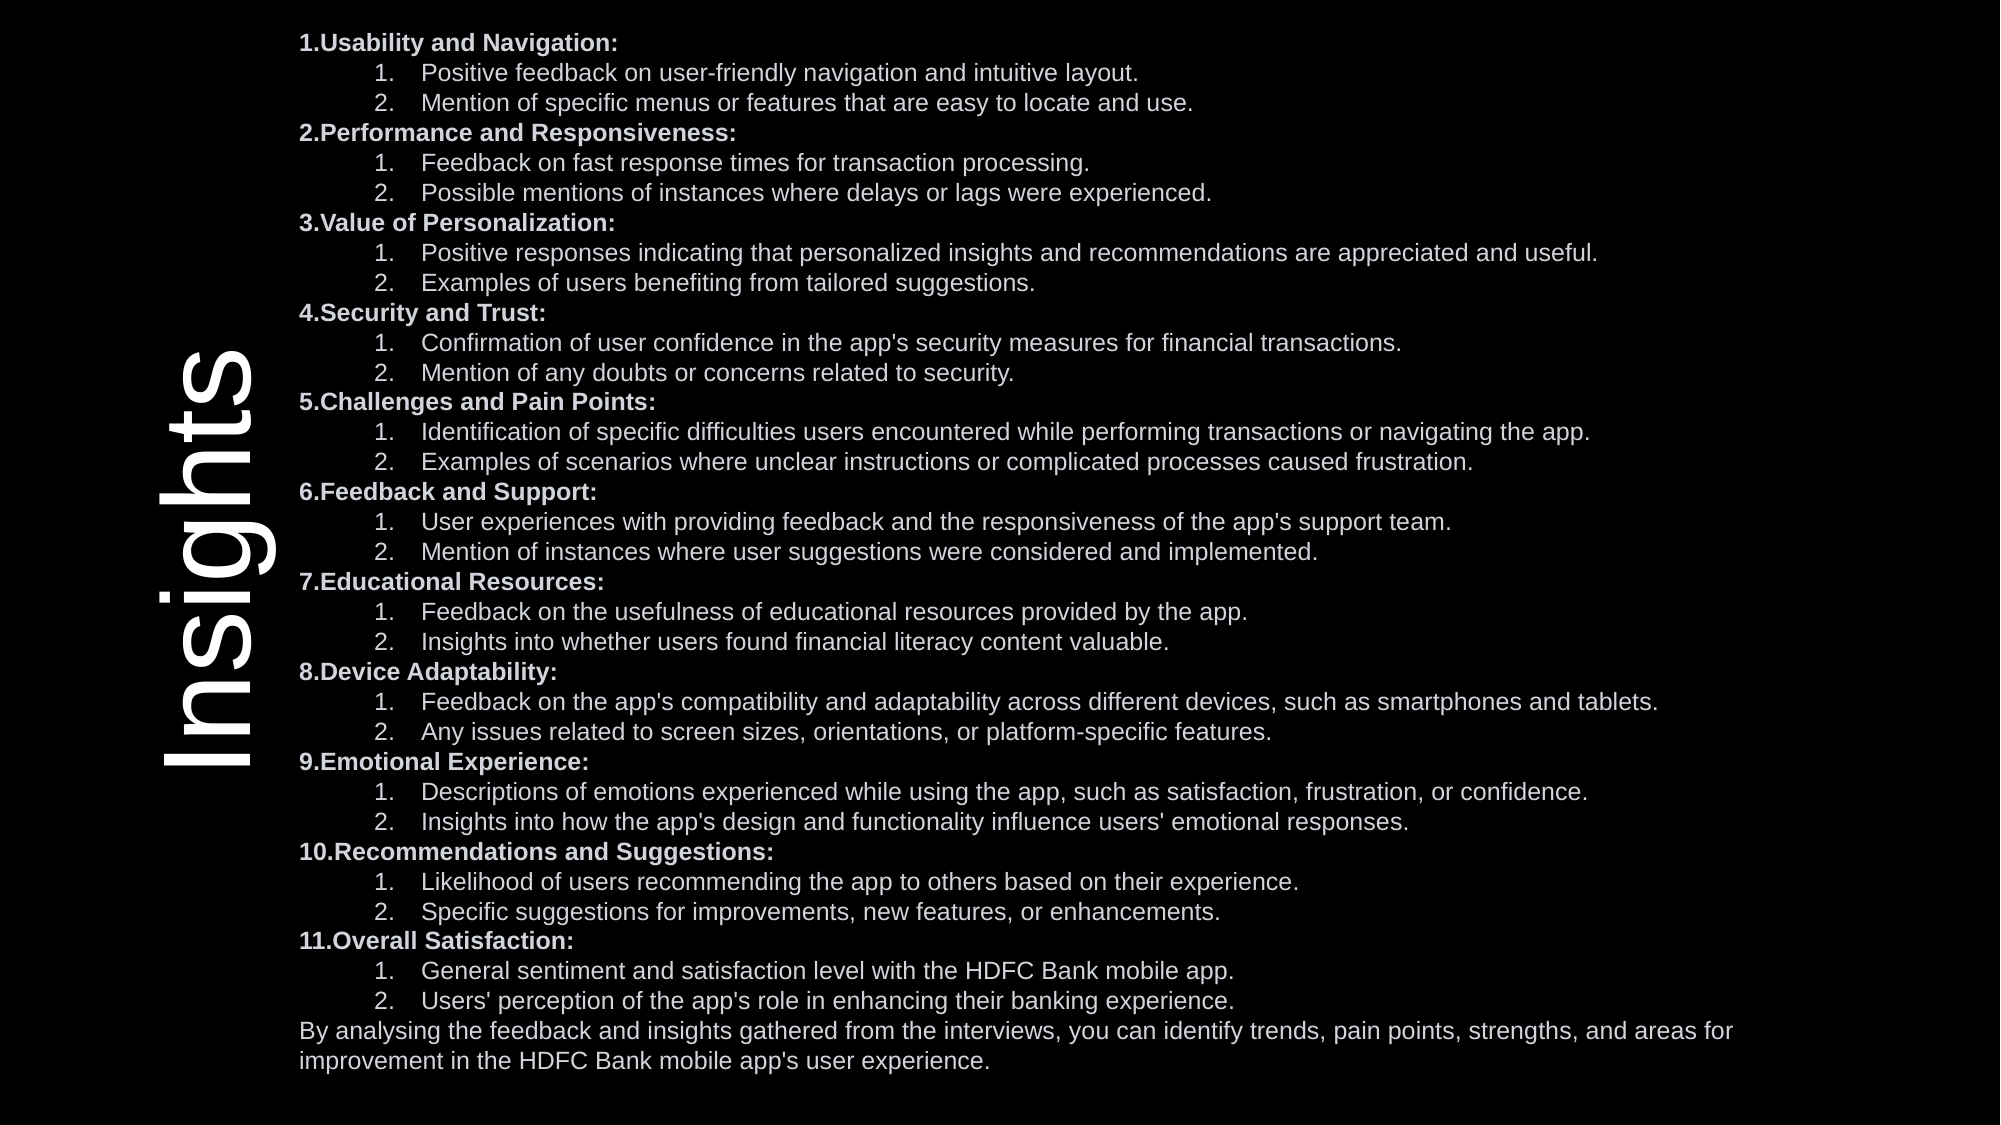

Usability and Navigation:
Positive feedback on user-friendly navigation and intuitive layout.
Mention of specific menus or features that are easy to locate and use.
Performance and Responsiveness:
Feedback on fast response times for transaction processing.
Possible mentions of instances where delays or lags were experienced.
Value of Personalization:
Positive responses indicating that personalized insights and recommendations are appreciated and useful.
Examples of users benefiting from tailored suggestions.
Security and Trust:
Confirmation of user confidence in the app's security measures for financial transactions.
Mention of any doubts or concerns related to security.
Challenges and Pain Points:
Identification of specific difficulties users encountered while performing transactions or navigating the app.
Examples of scenarios where unclear instructions or complicated processes caused frustration.
Feedback and Support:
User experiences with providing feedback and the responsiveness of the app's support team.
Mention of instances where user suggestions were considered and implemented.
Educational Resources:
Feedback on the usefulness of educational resources provided by the app.
Insights into whether users found financial literacy content valuable.
Device Adaptability:
Feedback on the app's compatibility and adaptability across different devices, such as smartphones and tablets.
Any issues related to screen sizes, orientations, or platform-specific features.
Emotional Experience:
Descriptions of emotions experienced while using the app, such as satisfaction, frustration, or confidence.
Insights into how the app's design and functionality influence users' emotional responses.
Recommendations and Suggestions:
Likelihood of users recommending the app to others based on their experience.
Specific suggestions for improvements, new features, or enhancements.
Overall Satisfaction:
General sentiment and satisfaction level with the HDFC Bank mobile app.
Users' perception of the app's role in enhancing their banking experience.
By analysing the feedback and insights gathered from the interviews, you can identify trends, pain points, strengths, and areas for improvement in the HDFC Bank mobile app's user experience.

Insights